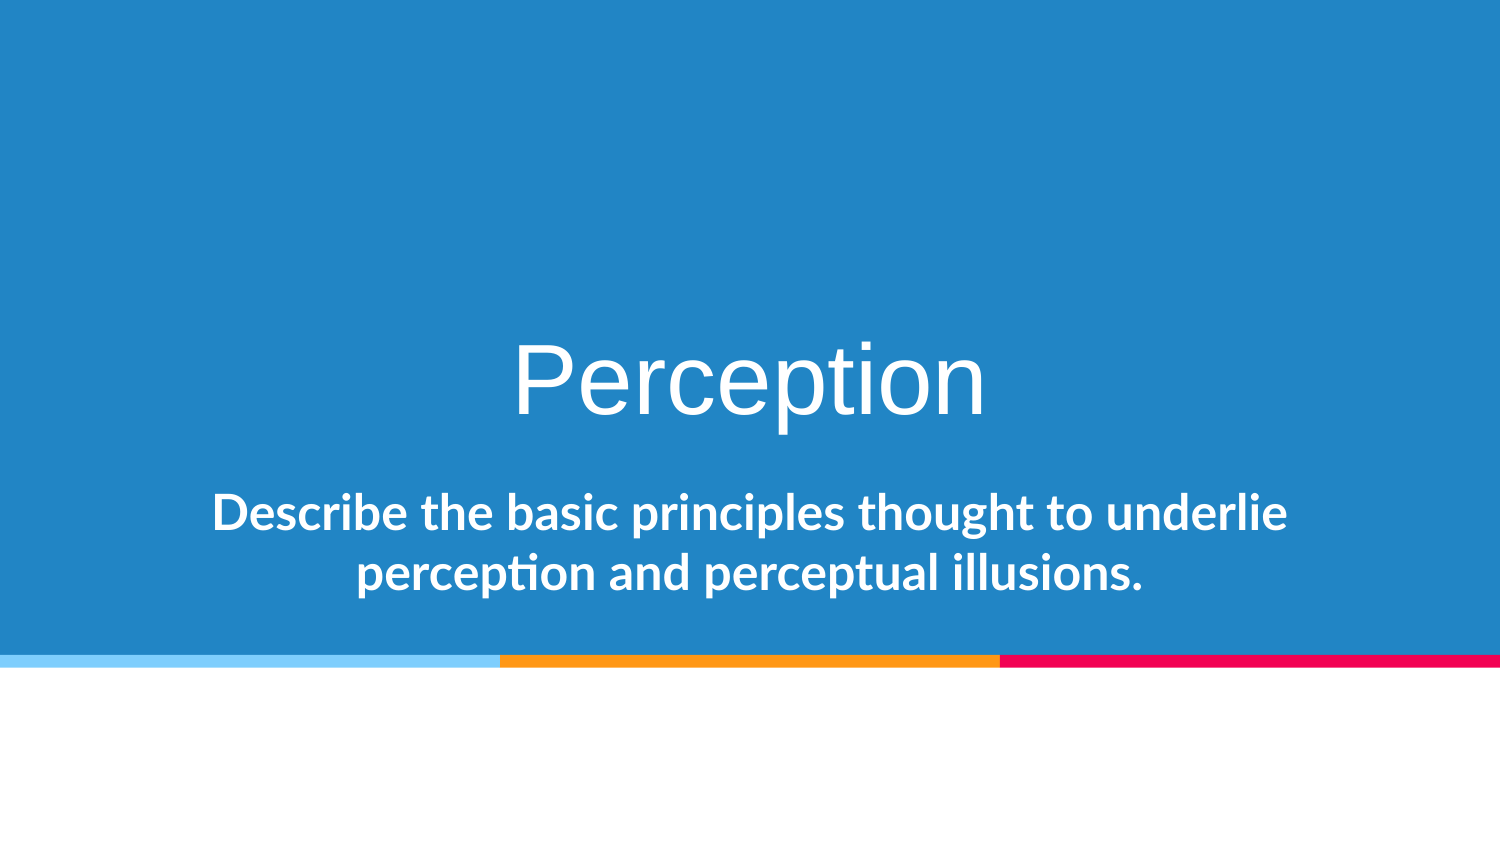

# Perception
Describe the basic principles thought to underlie perception and perceptual illusions.